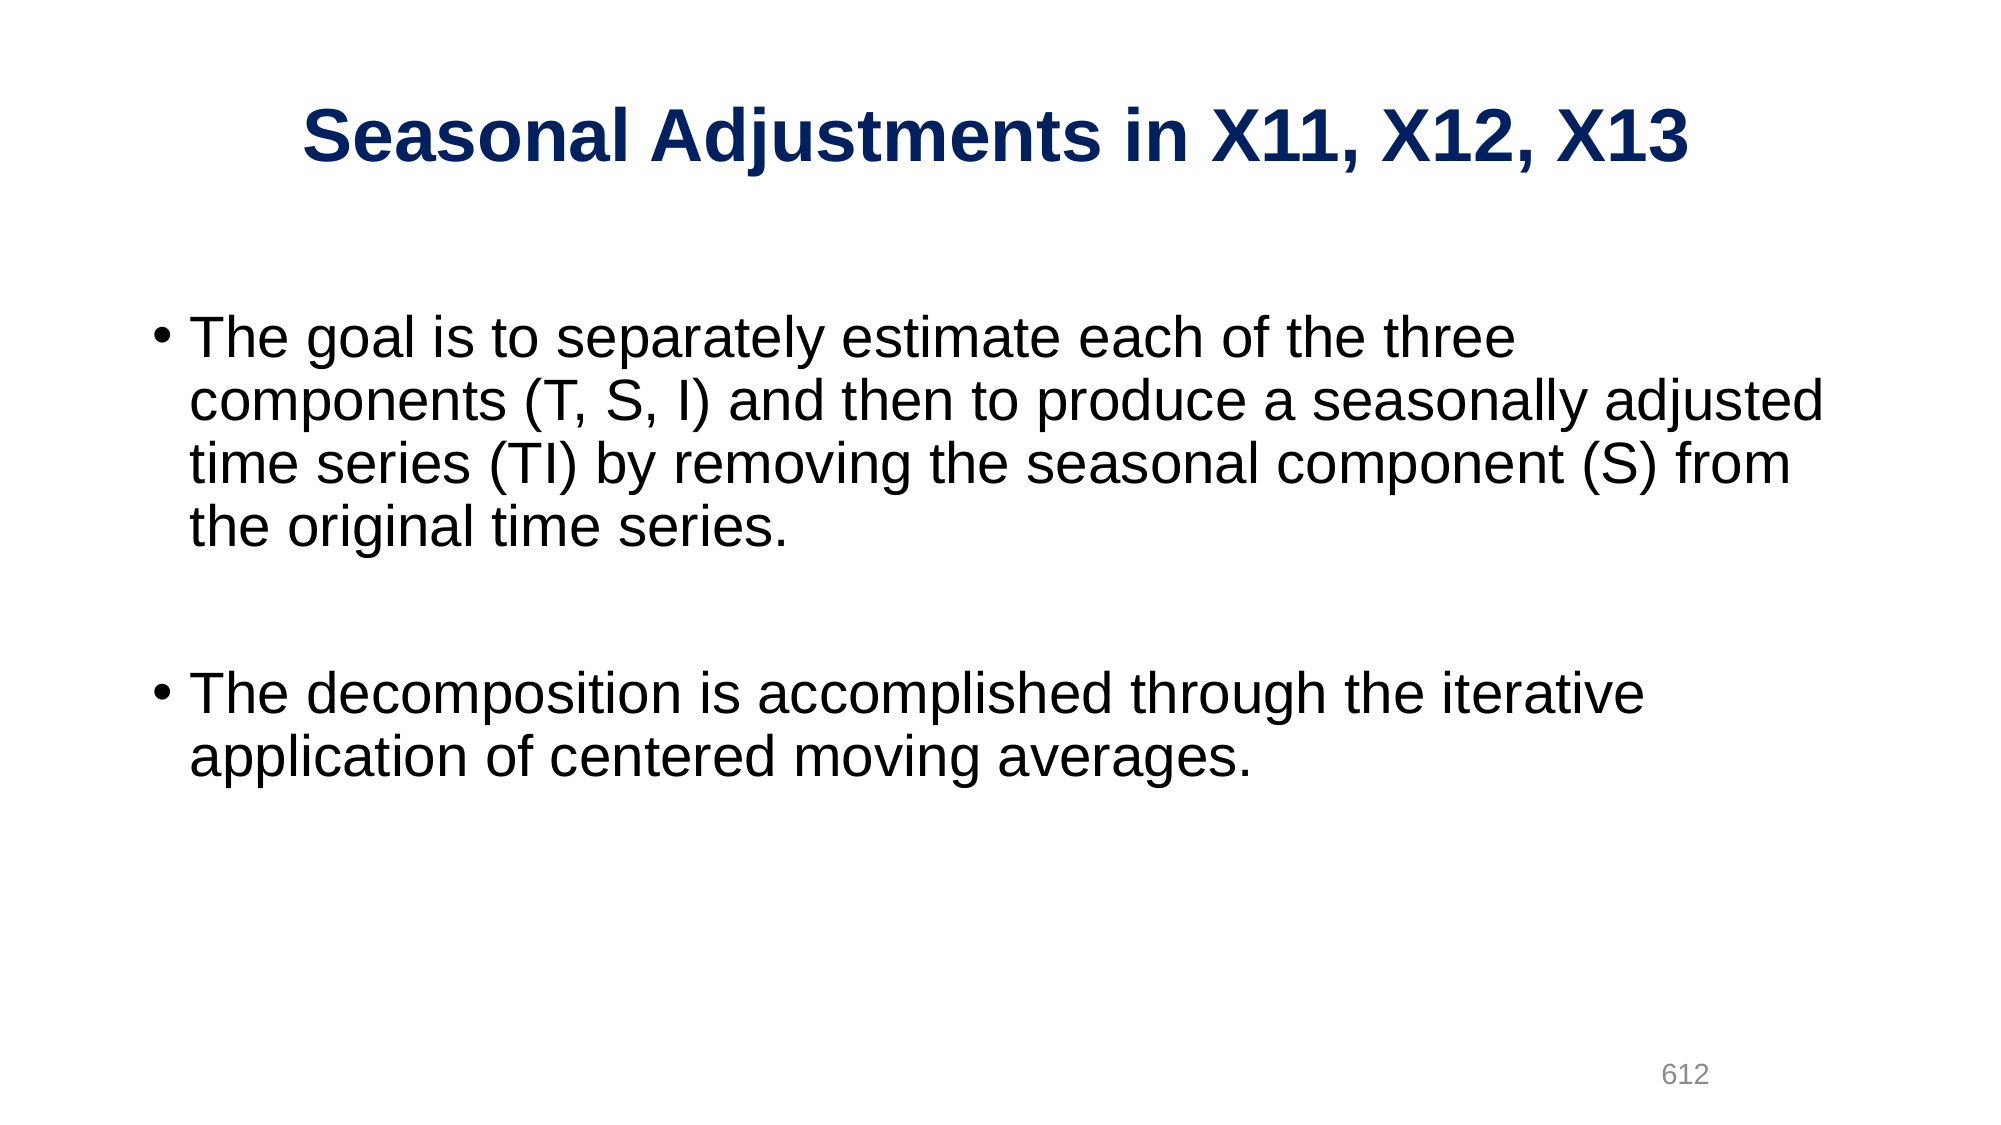

# Seasonal Adjustments in X11, X12, X13
The goal is to separately estimate each of the three components (T, S, I) and then to produce a seasonally adjusted time series (TI) by removing the seasonal component (S) from the original time series.

The decomposition is accomplished through the iterative application of centered moving averages.
612